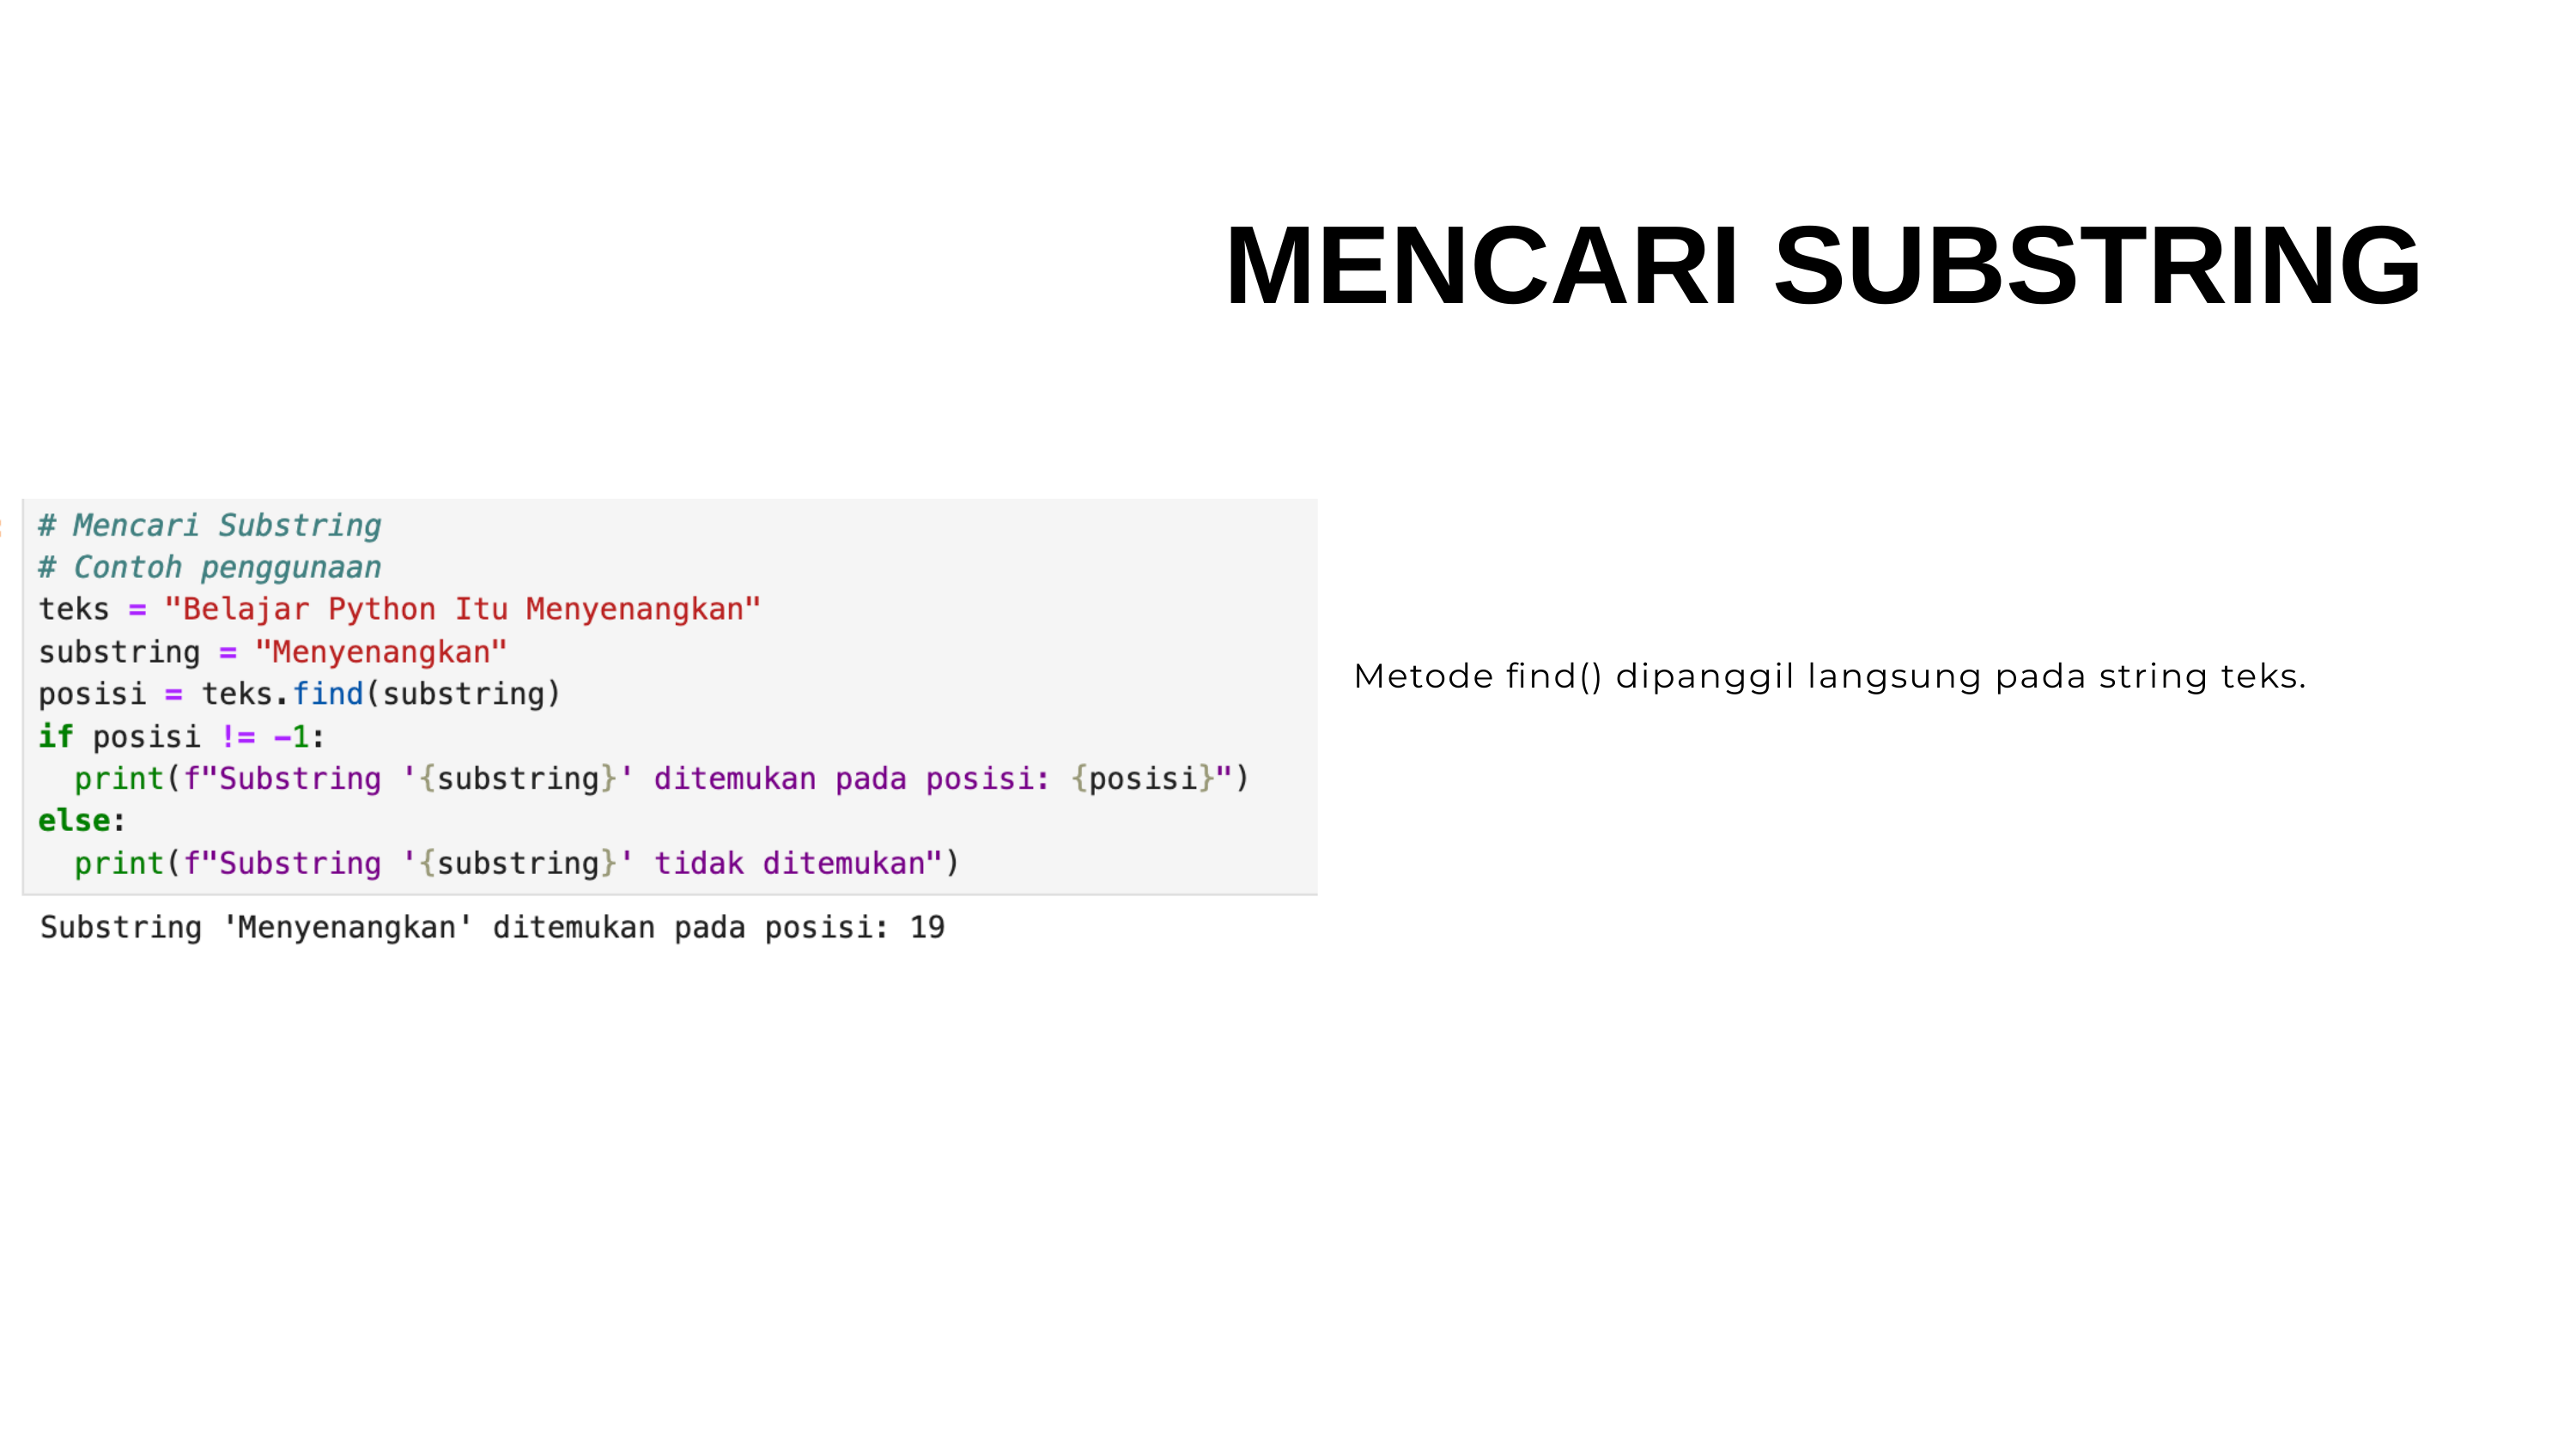

MENCARI SUBSTRING

Metode find() dipanggil langsung pada string teks.